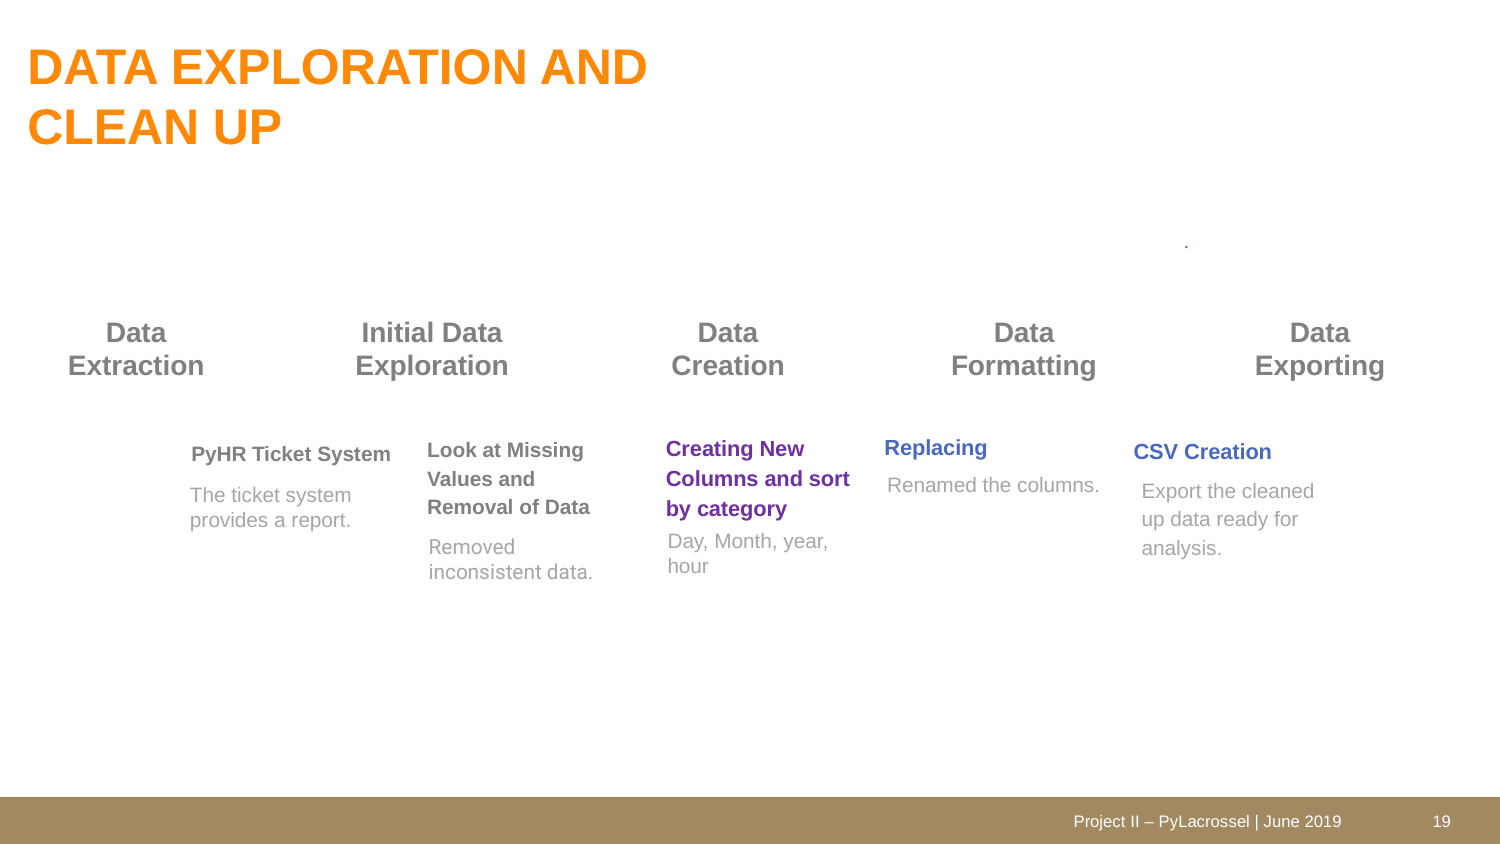

Data Exploration and Clean up
Data Extraction
Initial Data Exploration
Data Exporting
Data Creation
Data Formatting
Replacing
PyHR Ticket System
CSV Creation
Look at Missing Values and Removal of Data
Creating New Columns and sort by category
Renamed the columns.
Export the cleaned up data ready for analysis.
The ticket system provides a report.

Day, Month, year, hour
Removed inconsistent data.